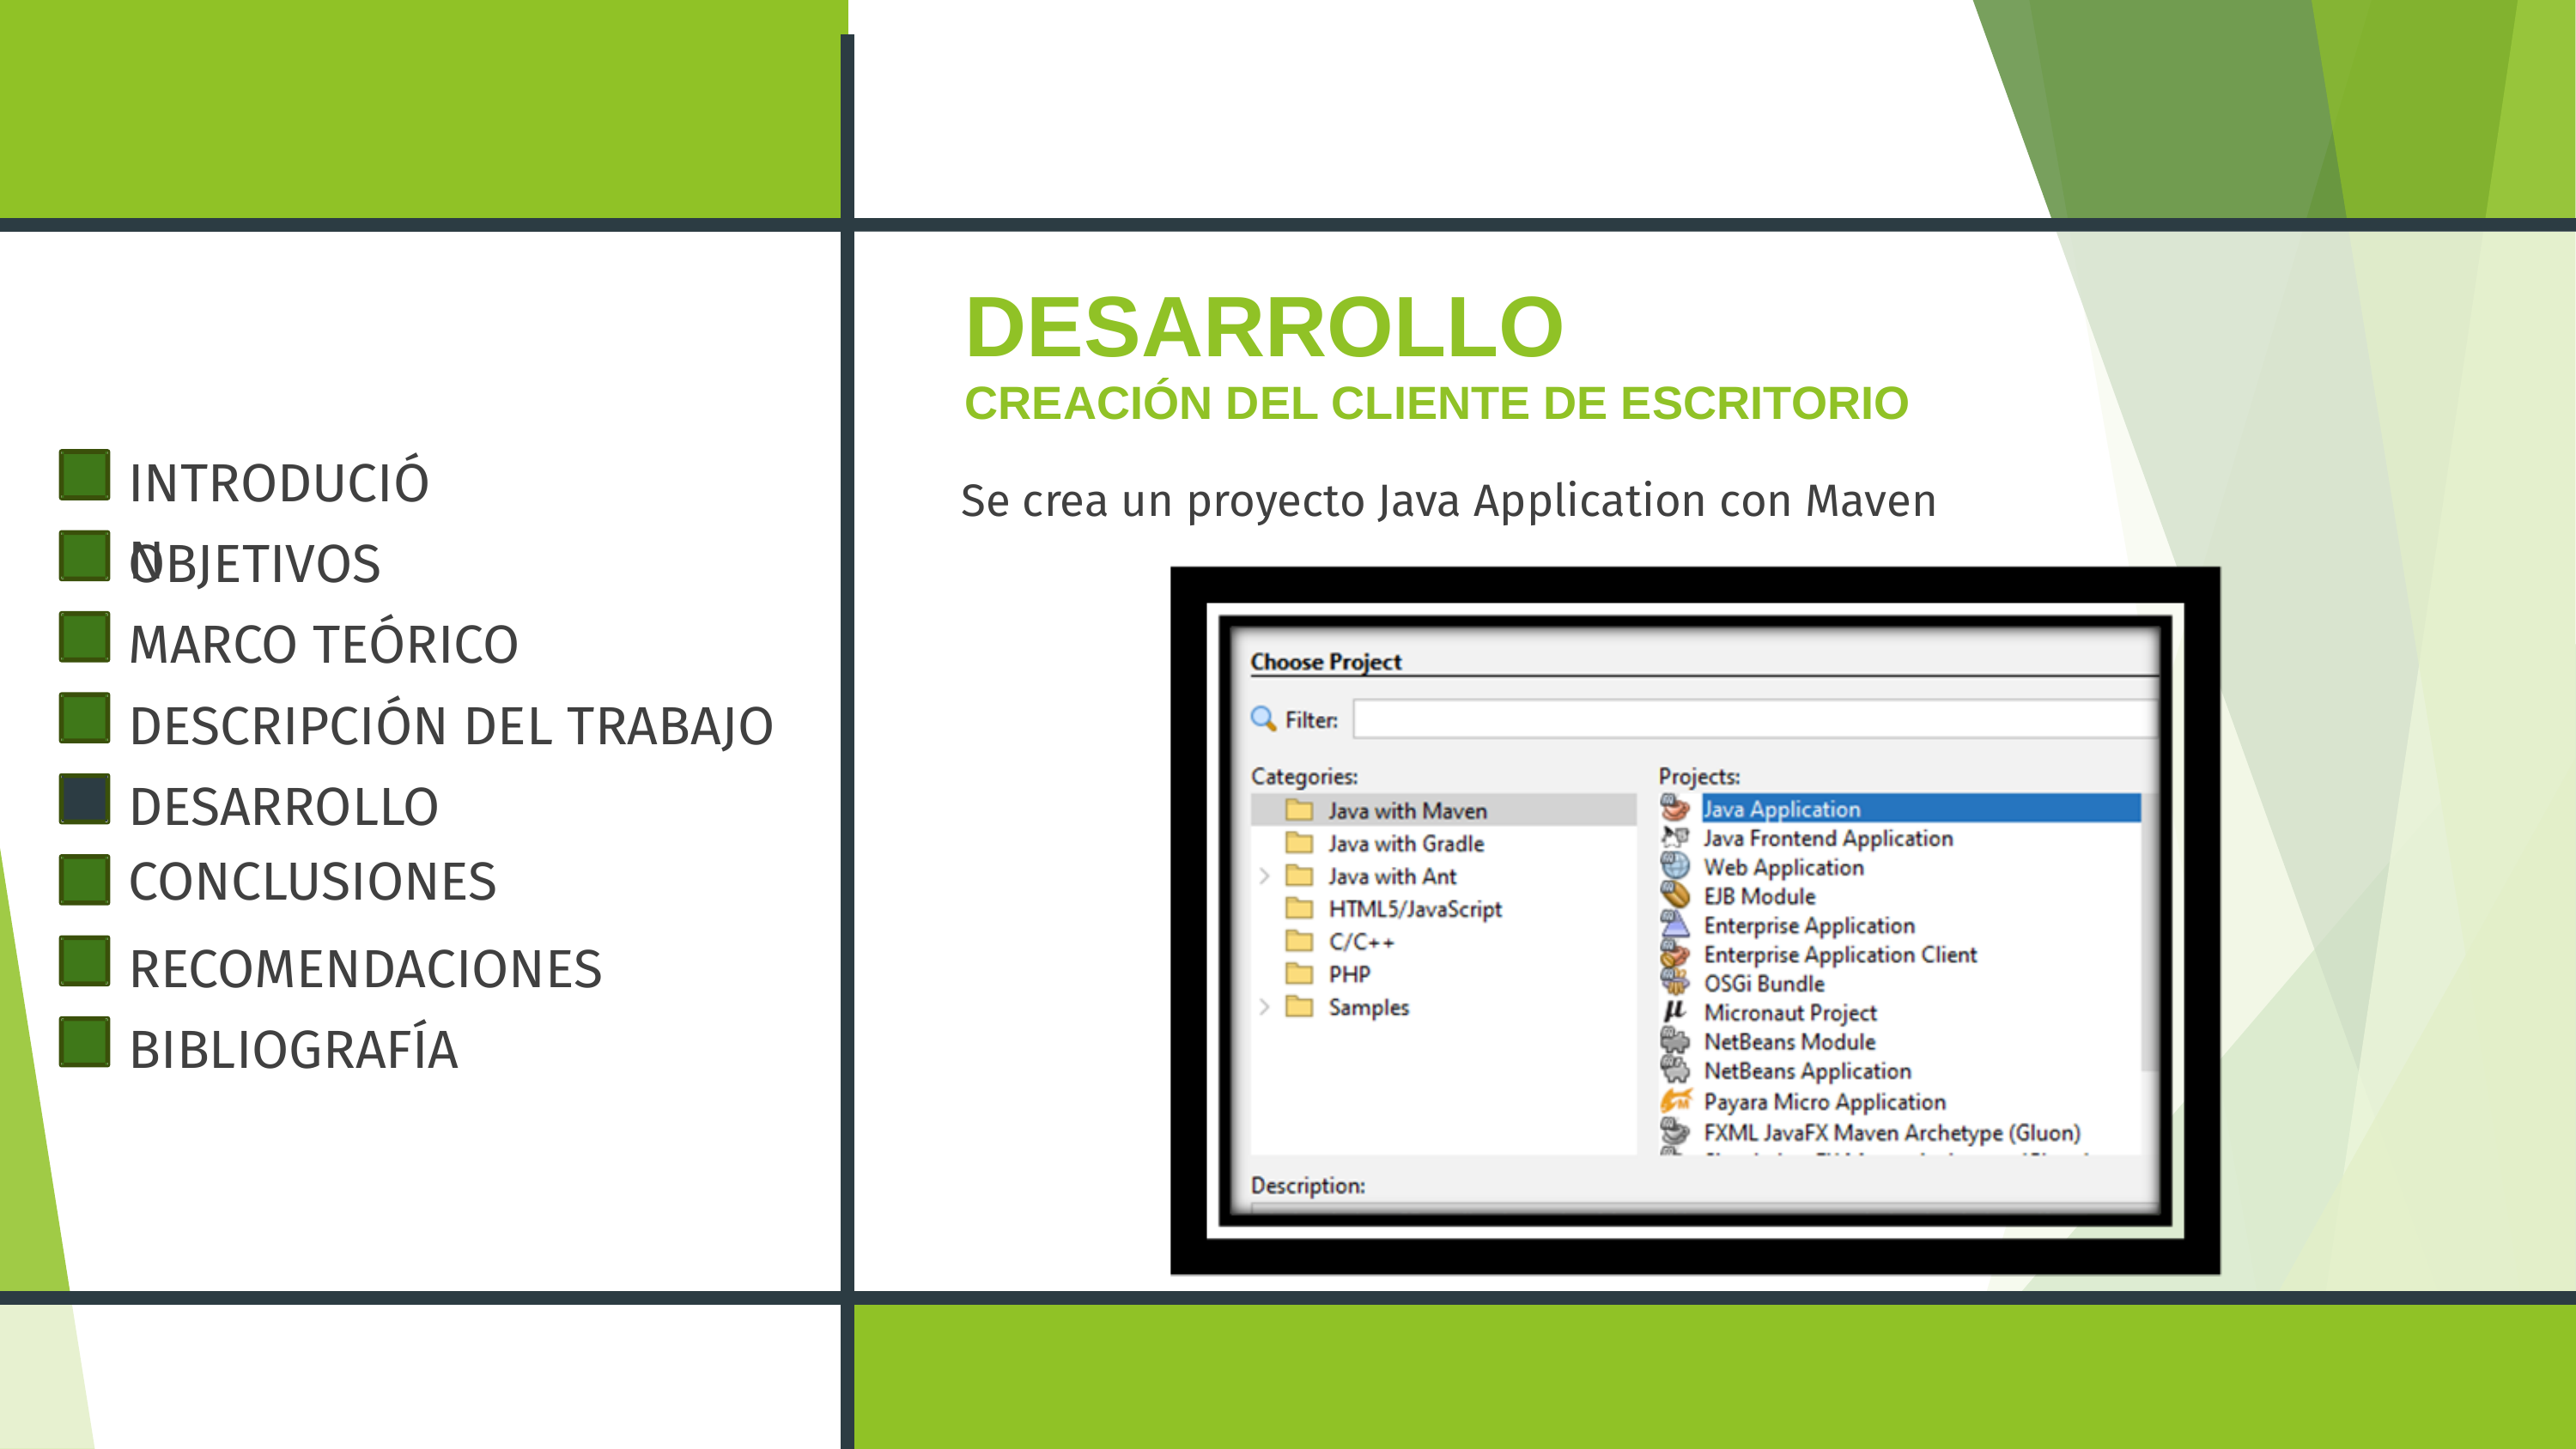

DESARROLLO
CREACIÓN DEL CLIENTE DE ESCRITORIO
INTRODUCIÓN

OBJETIVOS

MARCO TEÓRICO

DESCRIPCIÓN DEL TRABAJO

DESARROLLO

CONCLUSIONES

RECOMENDACIONES

BIBLIOGRAFÍA

Se crea un proyecto Java Application con Maven